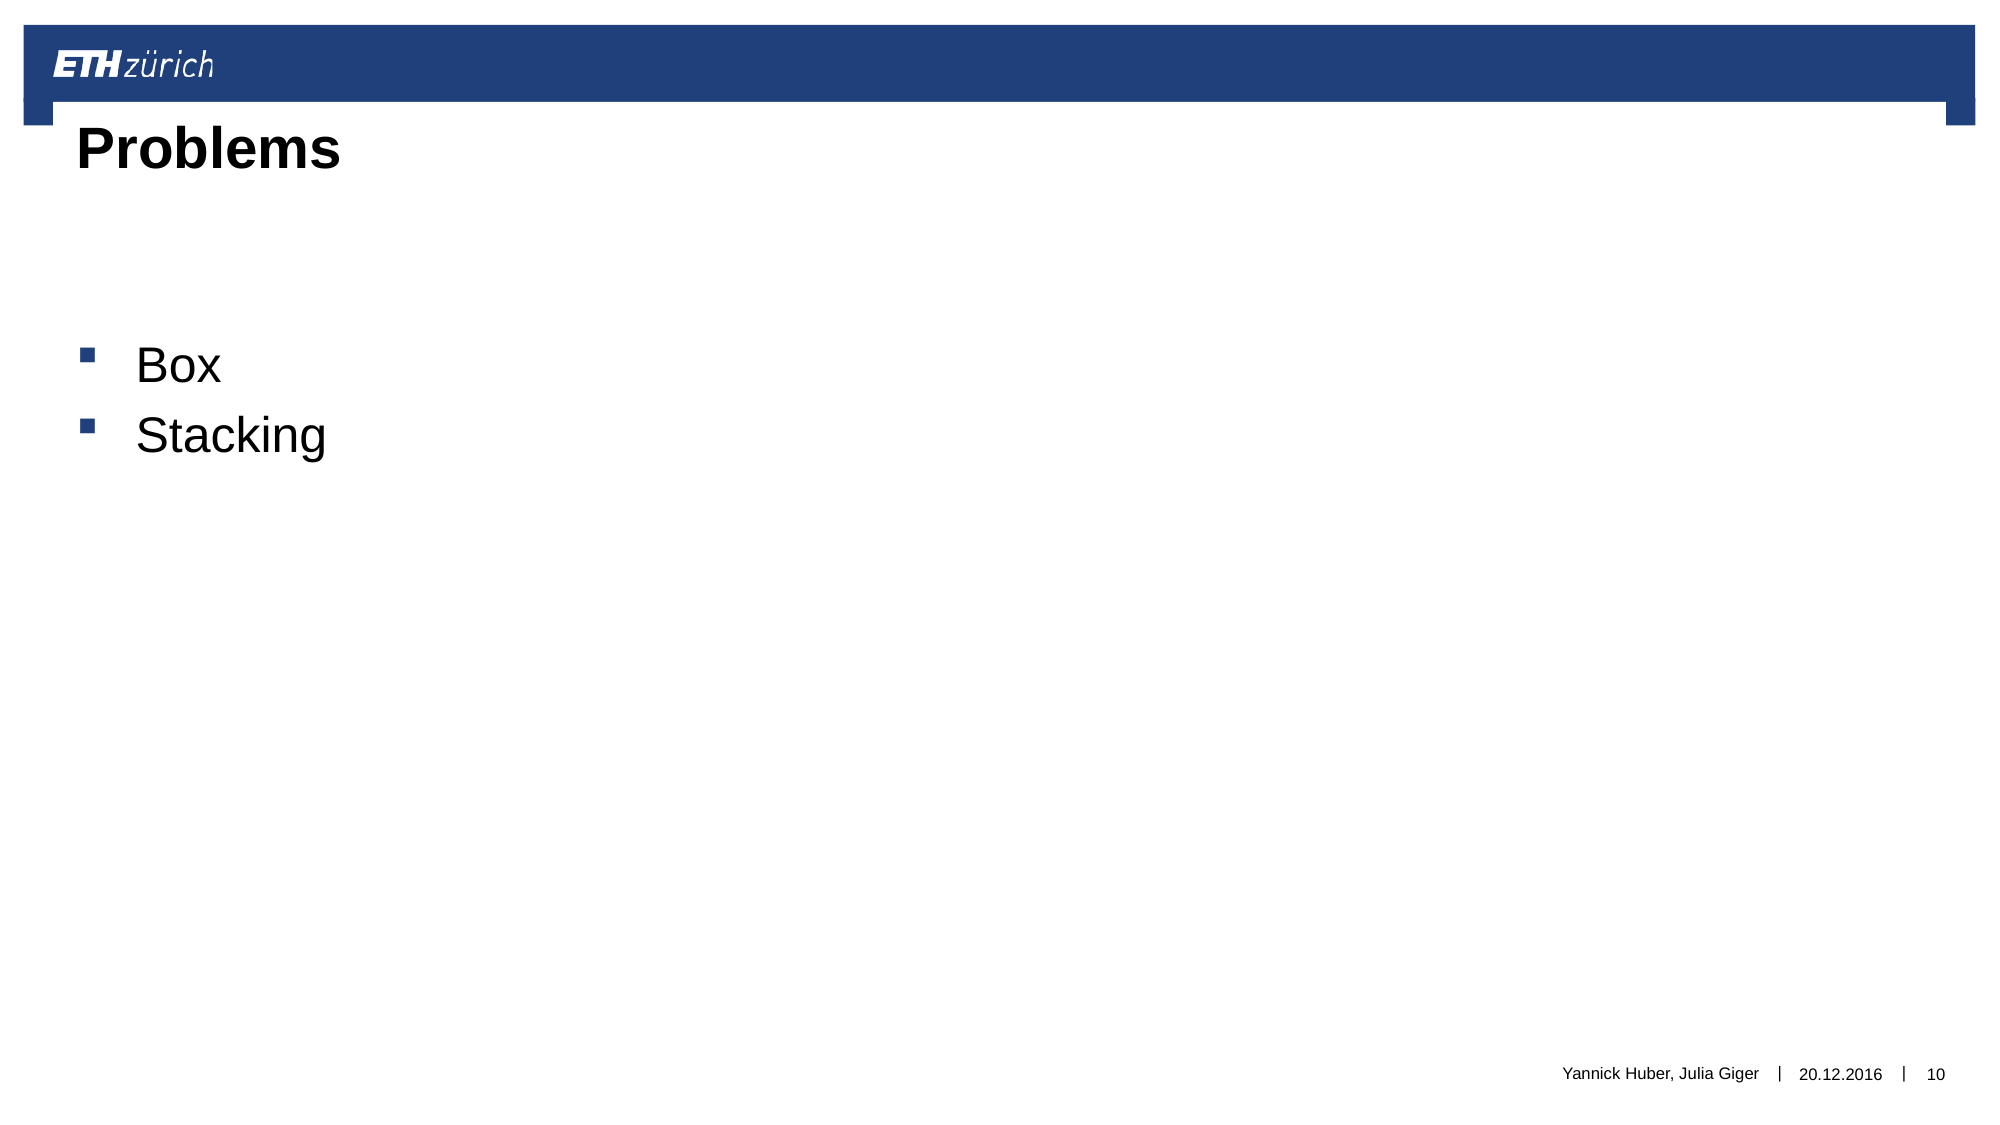

# Problems
Box
Stacking
Yannick Huber, Julia Giger
20.12.2016
10